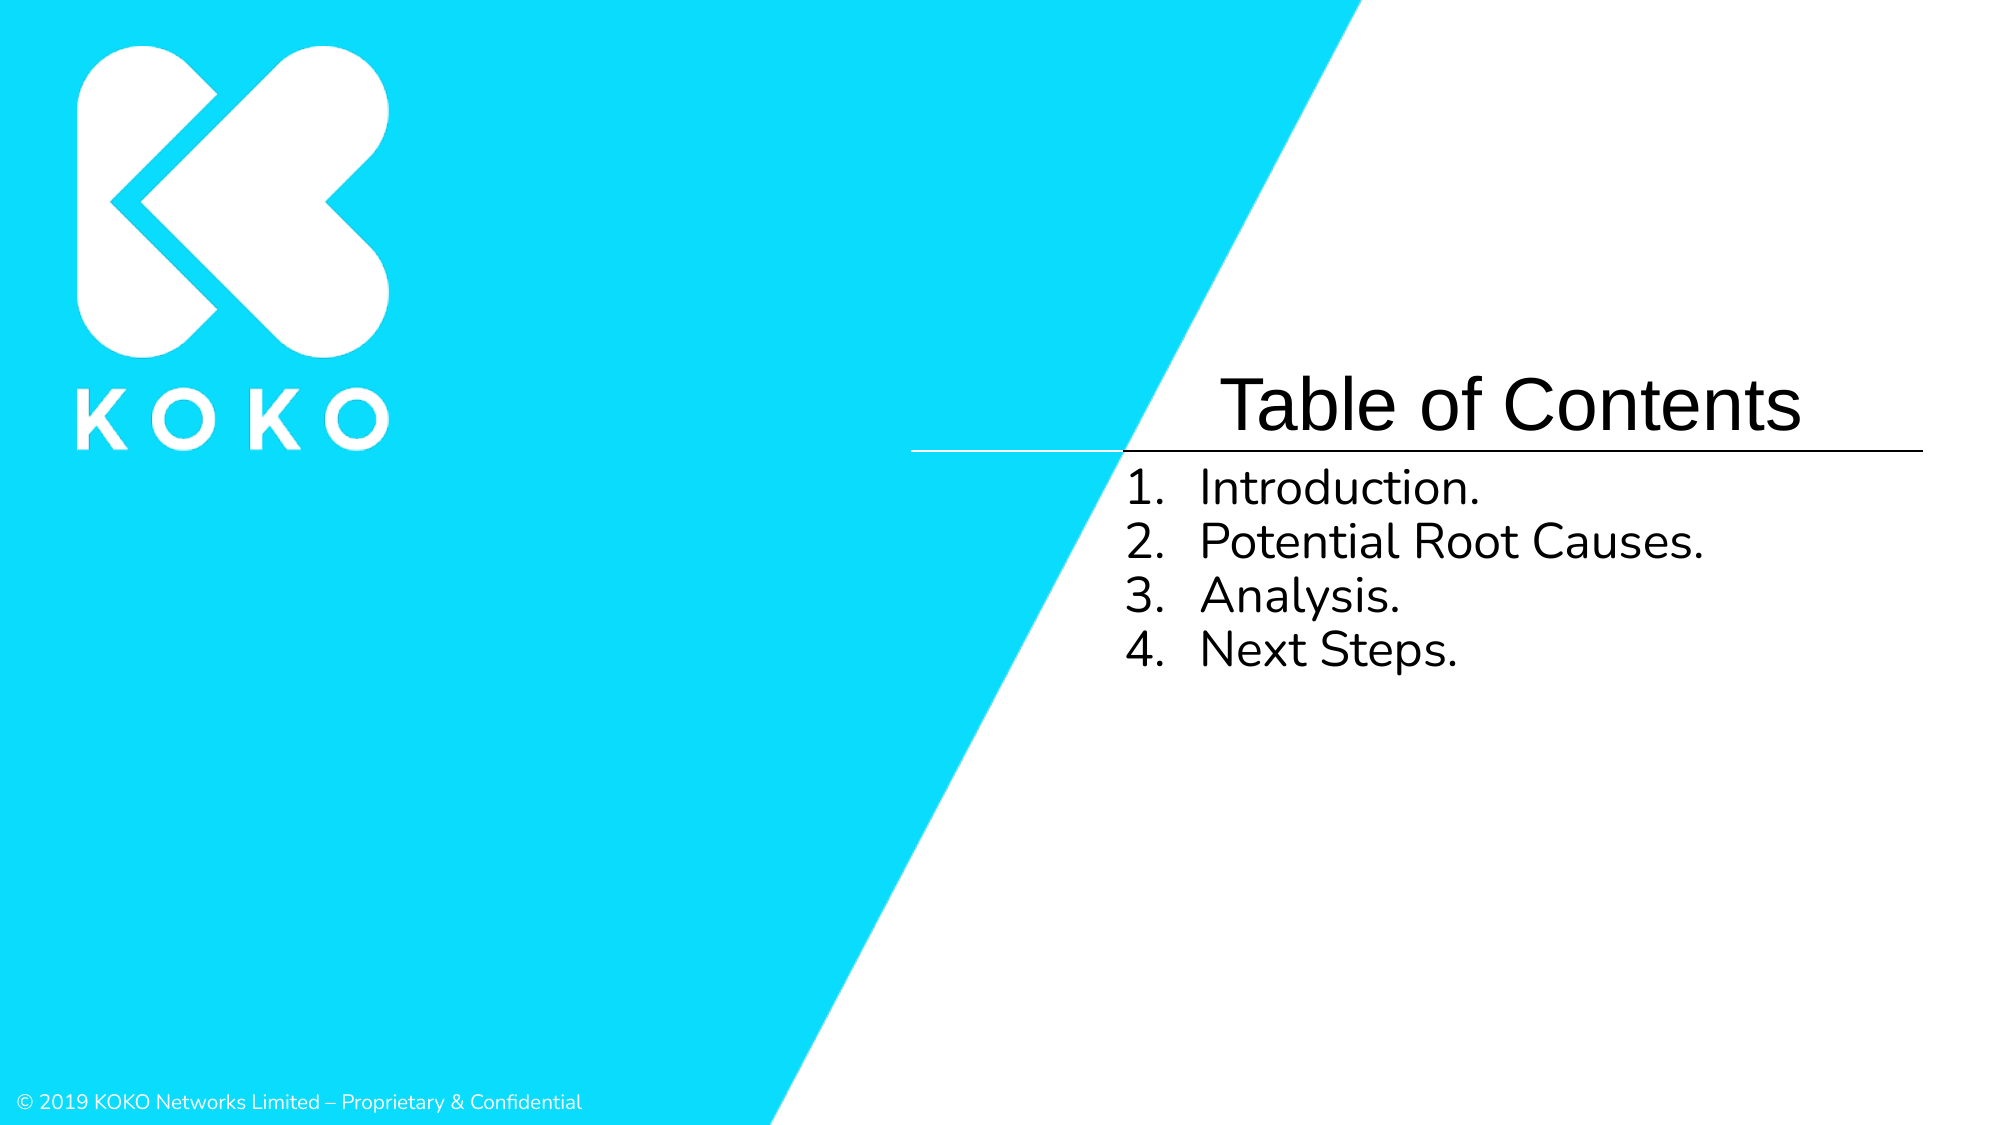

Introduction.
Potential Root Causes.
Analysis.
Next Steps.